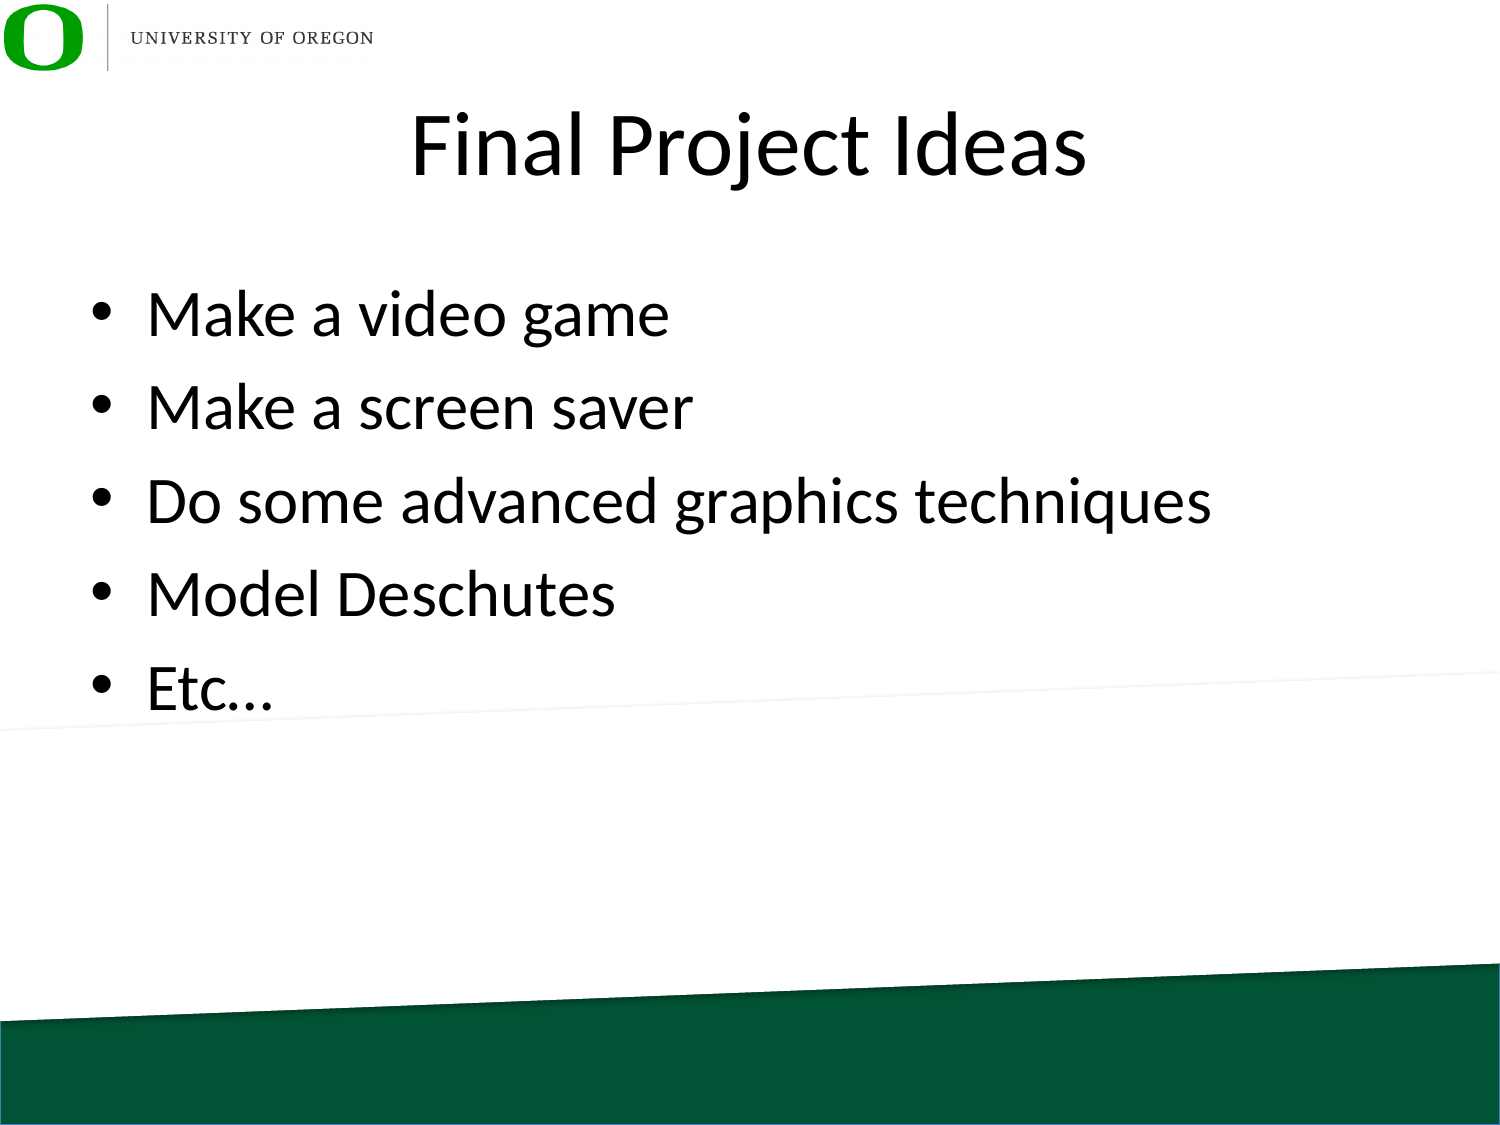

# Final Project Ideas
Make a video game
Make a screen saver
Do some advanced graphics techniques
Model Deschutes
Etc…